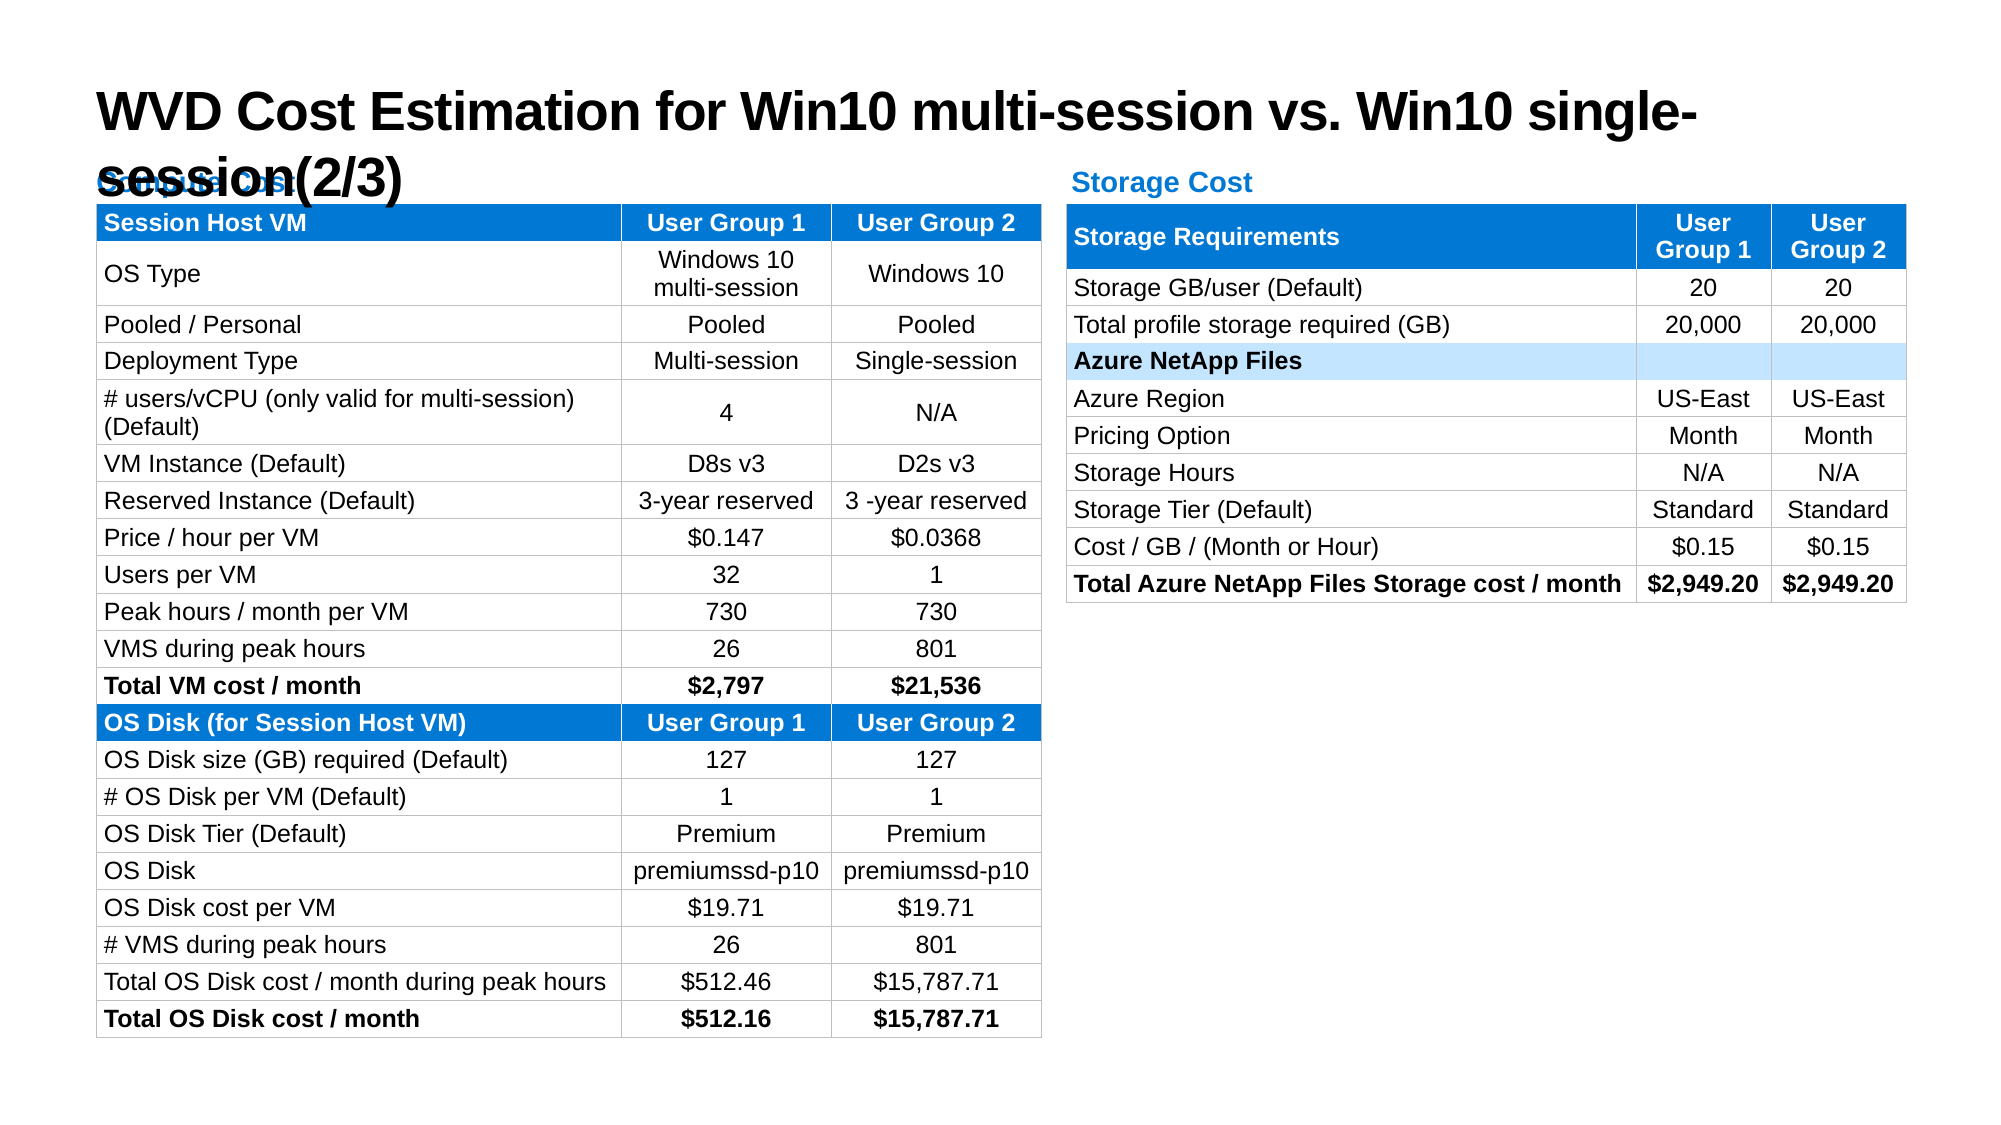

# WVD Cost Estimation for Win10 multi-session vs. Win10 single-session(2/3)
Compute Cost
Storage Cost
| Session Host VM | User Group 1 | User Group 2 |
| --- | --- | --- |
| OS Type | Windows 10 multi-session | Windows 10 |
| Pooled / Personal | Pooled | Pooled |
| Deployment Type | Multi-session | Single-session |
| # users/vCPU (only valid for multi-session) (Default) | 4 | N/A |
| VM Instance (Default) | D8s v3 | D2s v3 |
| Reserved Instance (Default) | 3-year reserved | 3 -year reserved |
| Price / hour per VM | $0.147 | $0.0368 |
| Users per VM | 32 | 1 |
| Peak hours / month per VM | 730 | 730 |
| VMS during peak hours | 26 | 801 |
| Total VM cost / month | $2,797 | $21,536 |
| OS Disk (for Session Host VM) | User Group 1 | User Group 2 |
| OS Disk size (GB) required (Default) | 127 | 127 |
| # OS Disk per VM (Default) | 1 | 1 |
| OS Disk Tier (Default) | Premium | Premium |
| OS Disk | premiumssd-p10 | premiumssd-p10 |
| OS Disk cost per VM | $19.71 | $19.71 |
| # VMS during peak hours | 26 | 801 |
| Total OS Disk cost / month during peak hours | $512.46 | $15,787.71 |
| Total OS Disk cost / month | $512.16 | $15,787.71 |
| Storage Requirements | User Group 1 | User Group 2 |
| --- | --- | --- |
| Storage GB/user (Default) | 20 | 20 |
| Total profile storage required (GB) | 20,000 | 20,000 |
| Azure NetApp Files |  |  |
| Azure Region | US-East | US-East |
| Pricing Option | Month | Month |
| Storage Hours | N/A | N/A |
| Storage Tier (Default) | Standard | Standard |
| Cost / GB / (Month or Hour) | $0.15 | $0.15 |
| Total Azure NetApp Files Storage cost / month | $2,949.20 | $2,949.20 |